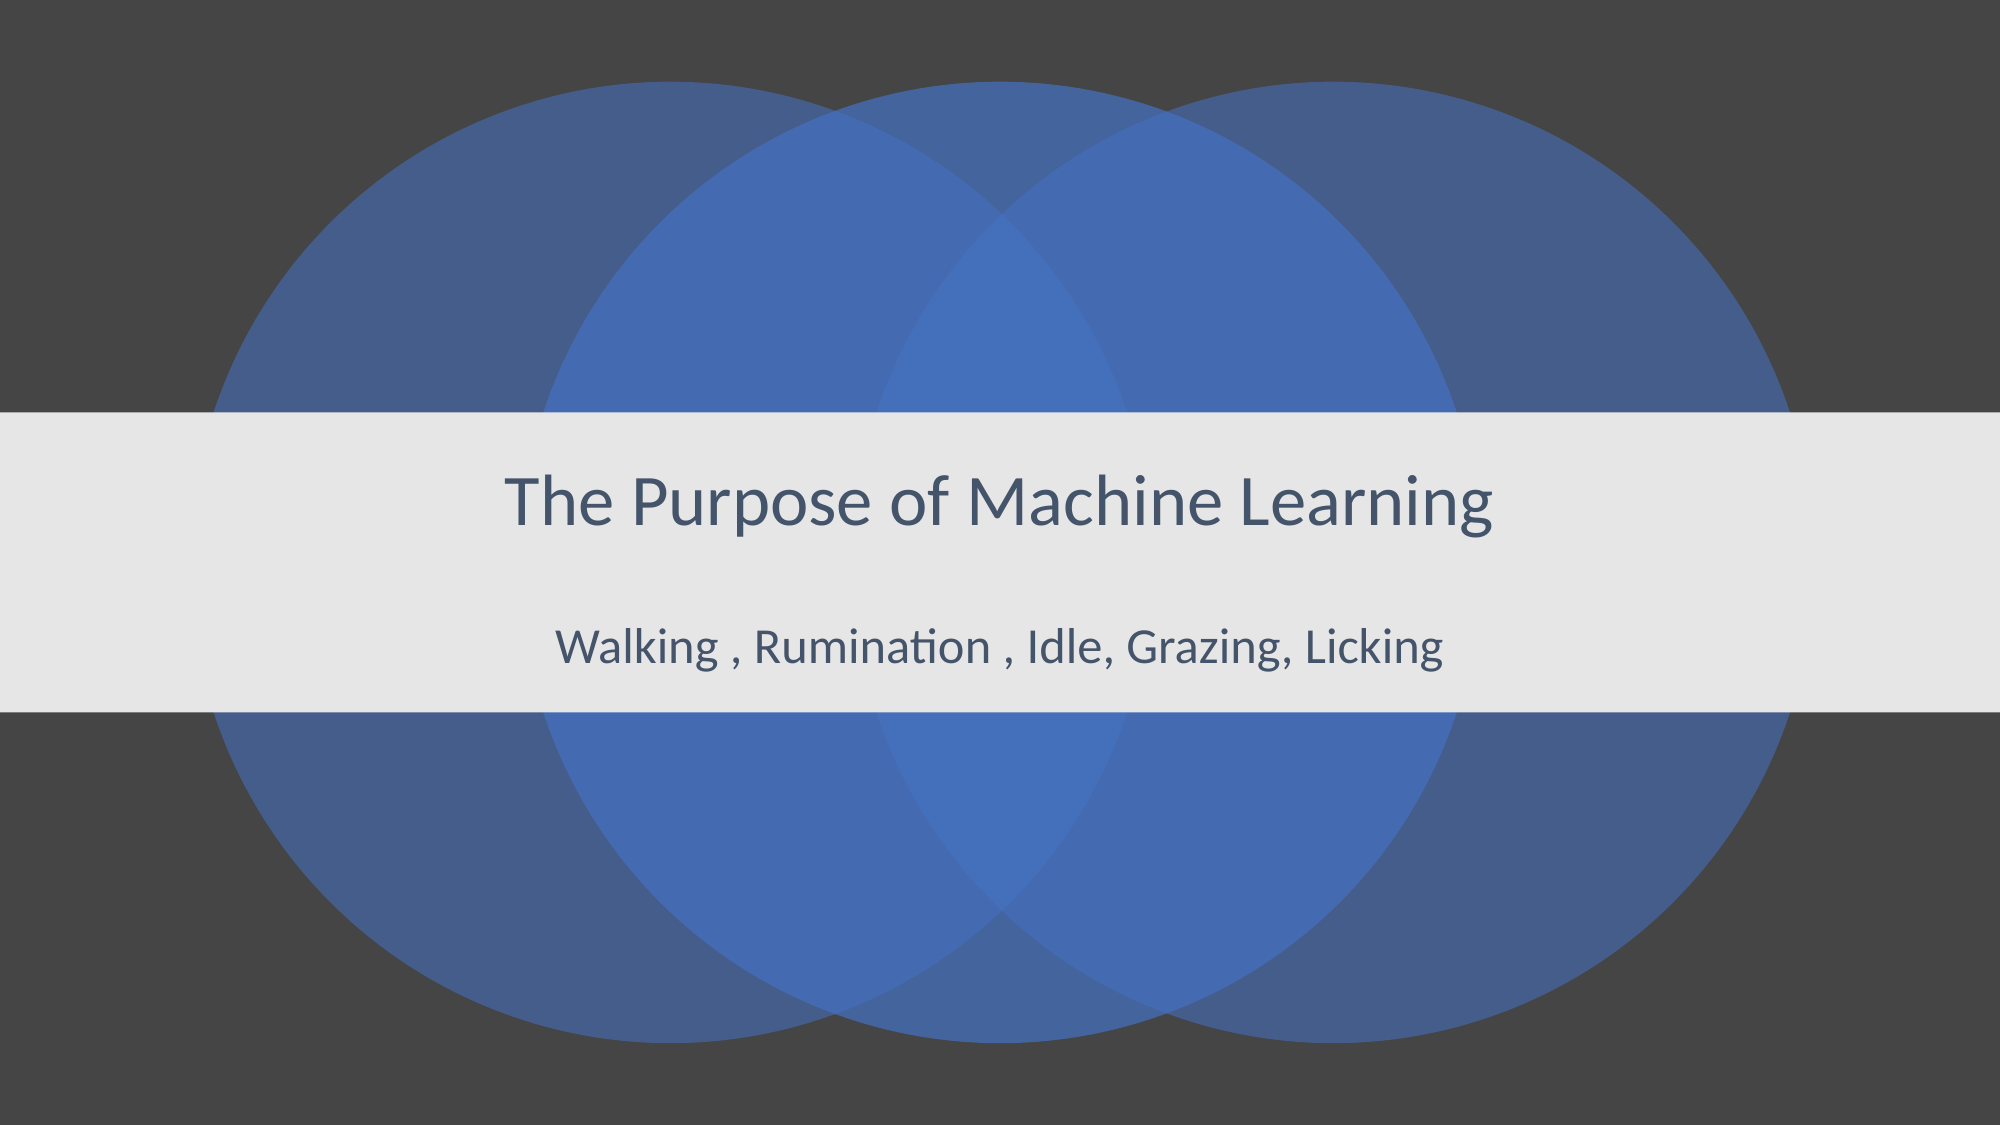

The Purpose of Machine Learning

Walking , Rumination , Idle, Grazing, Licking